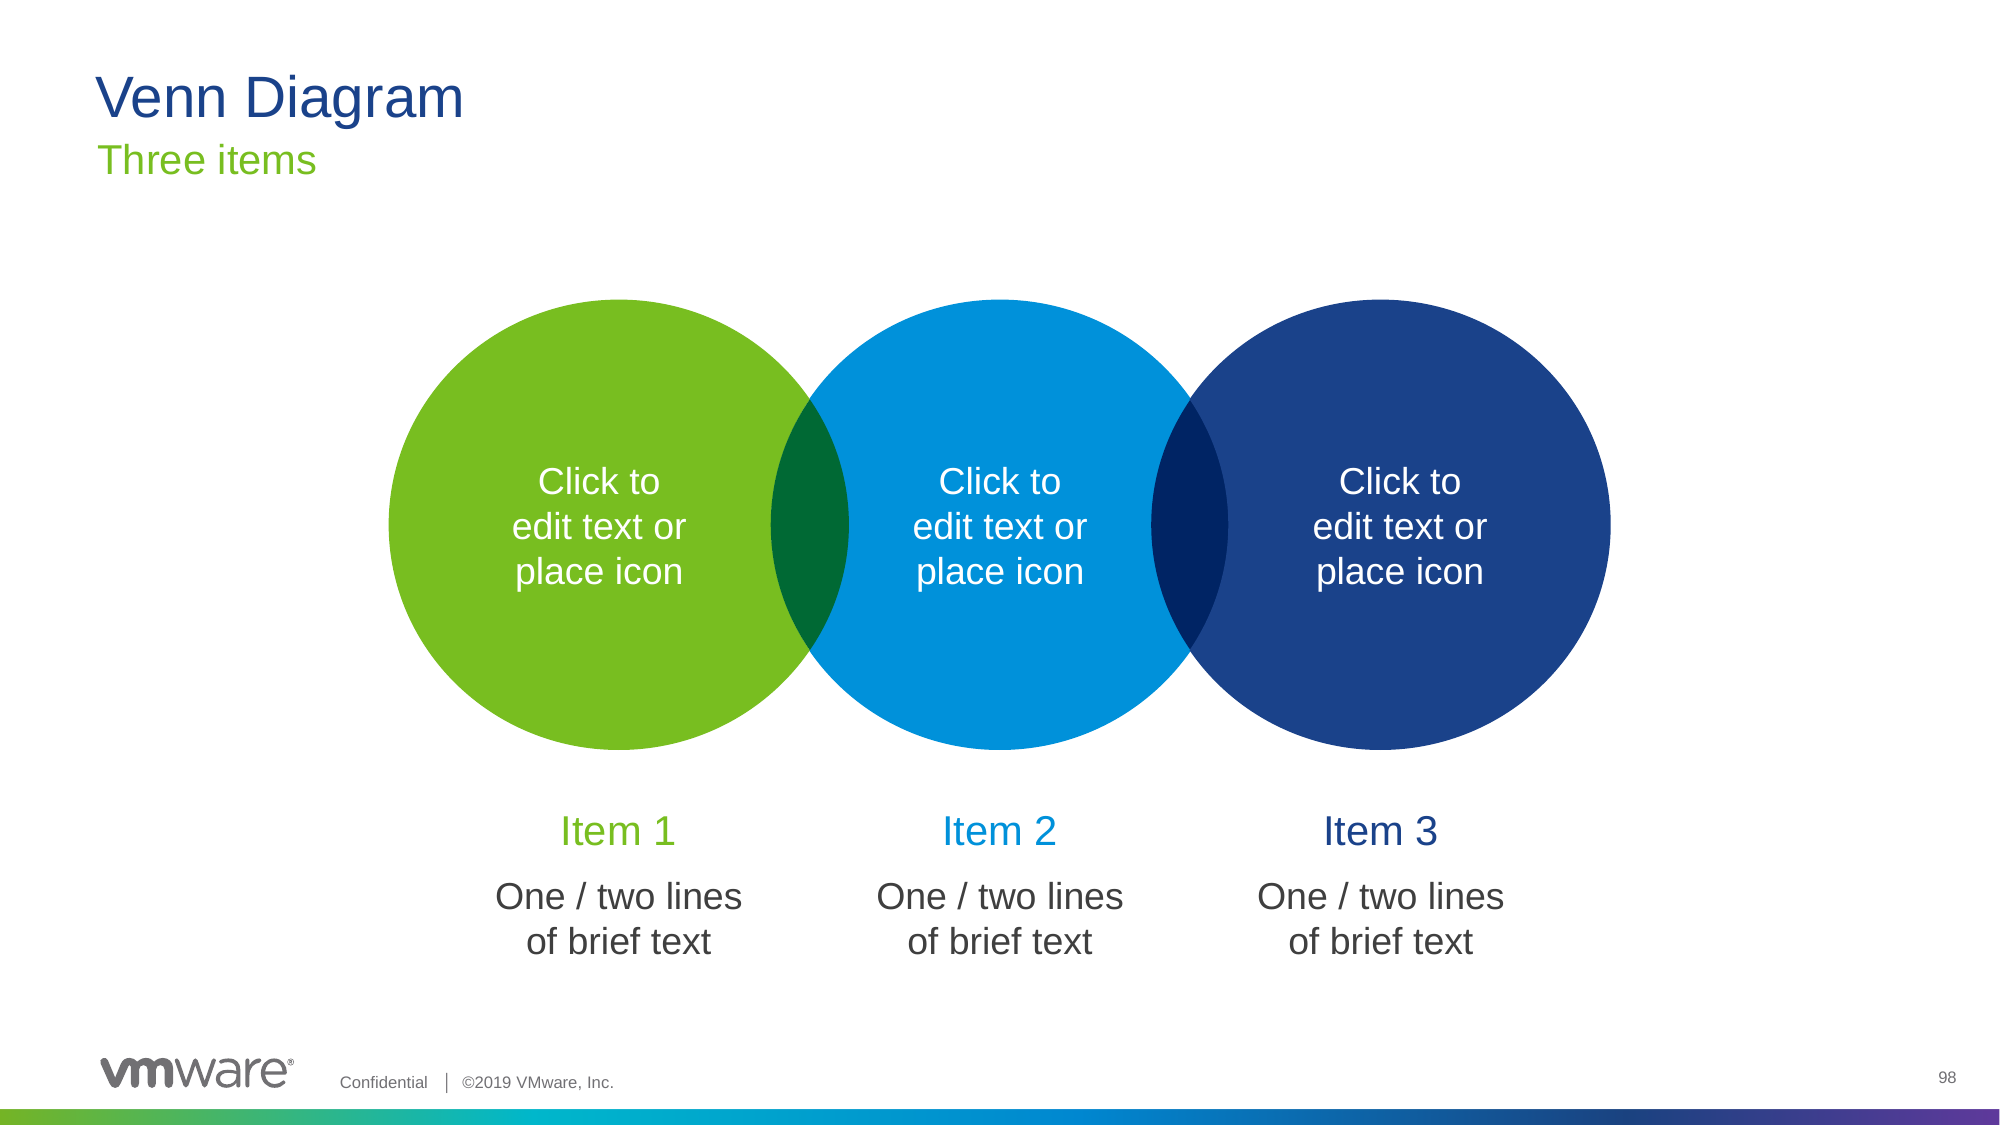

# Venn Diagram
Three items
Click to
edit text or place icon

Click to
edit text or place icon
Click to
edit text or place icon

Item 1
Item 2
Item 3
One / two lines
of brief text
One / two lines
of brief text
One / two lines
of brief text